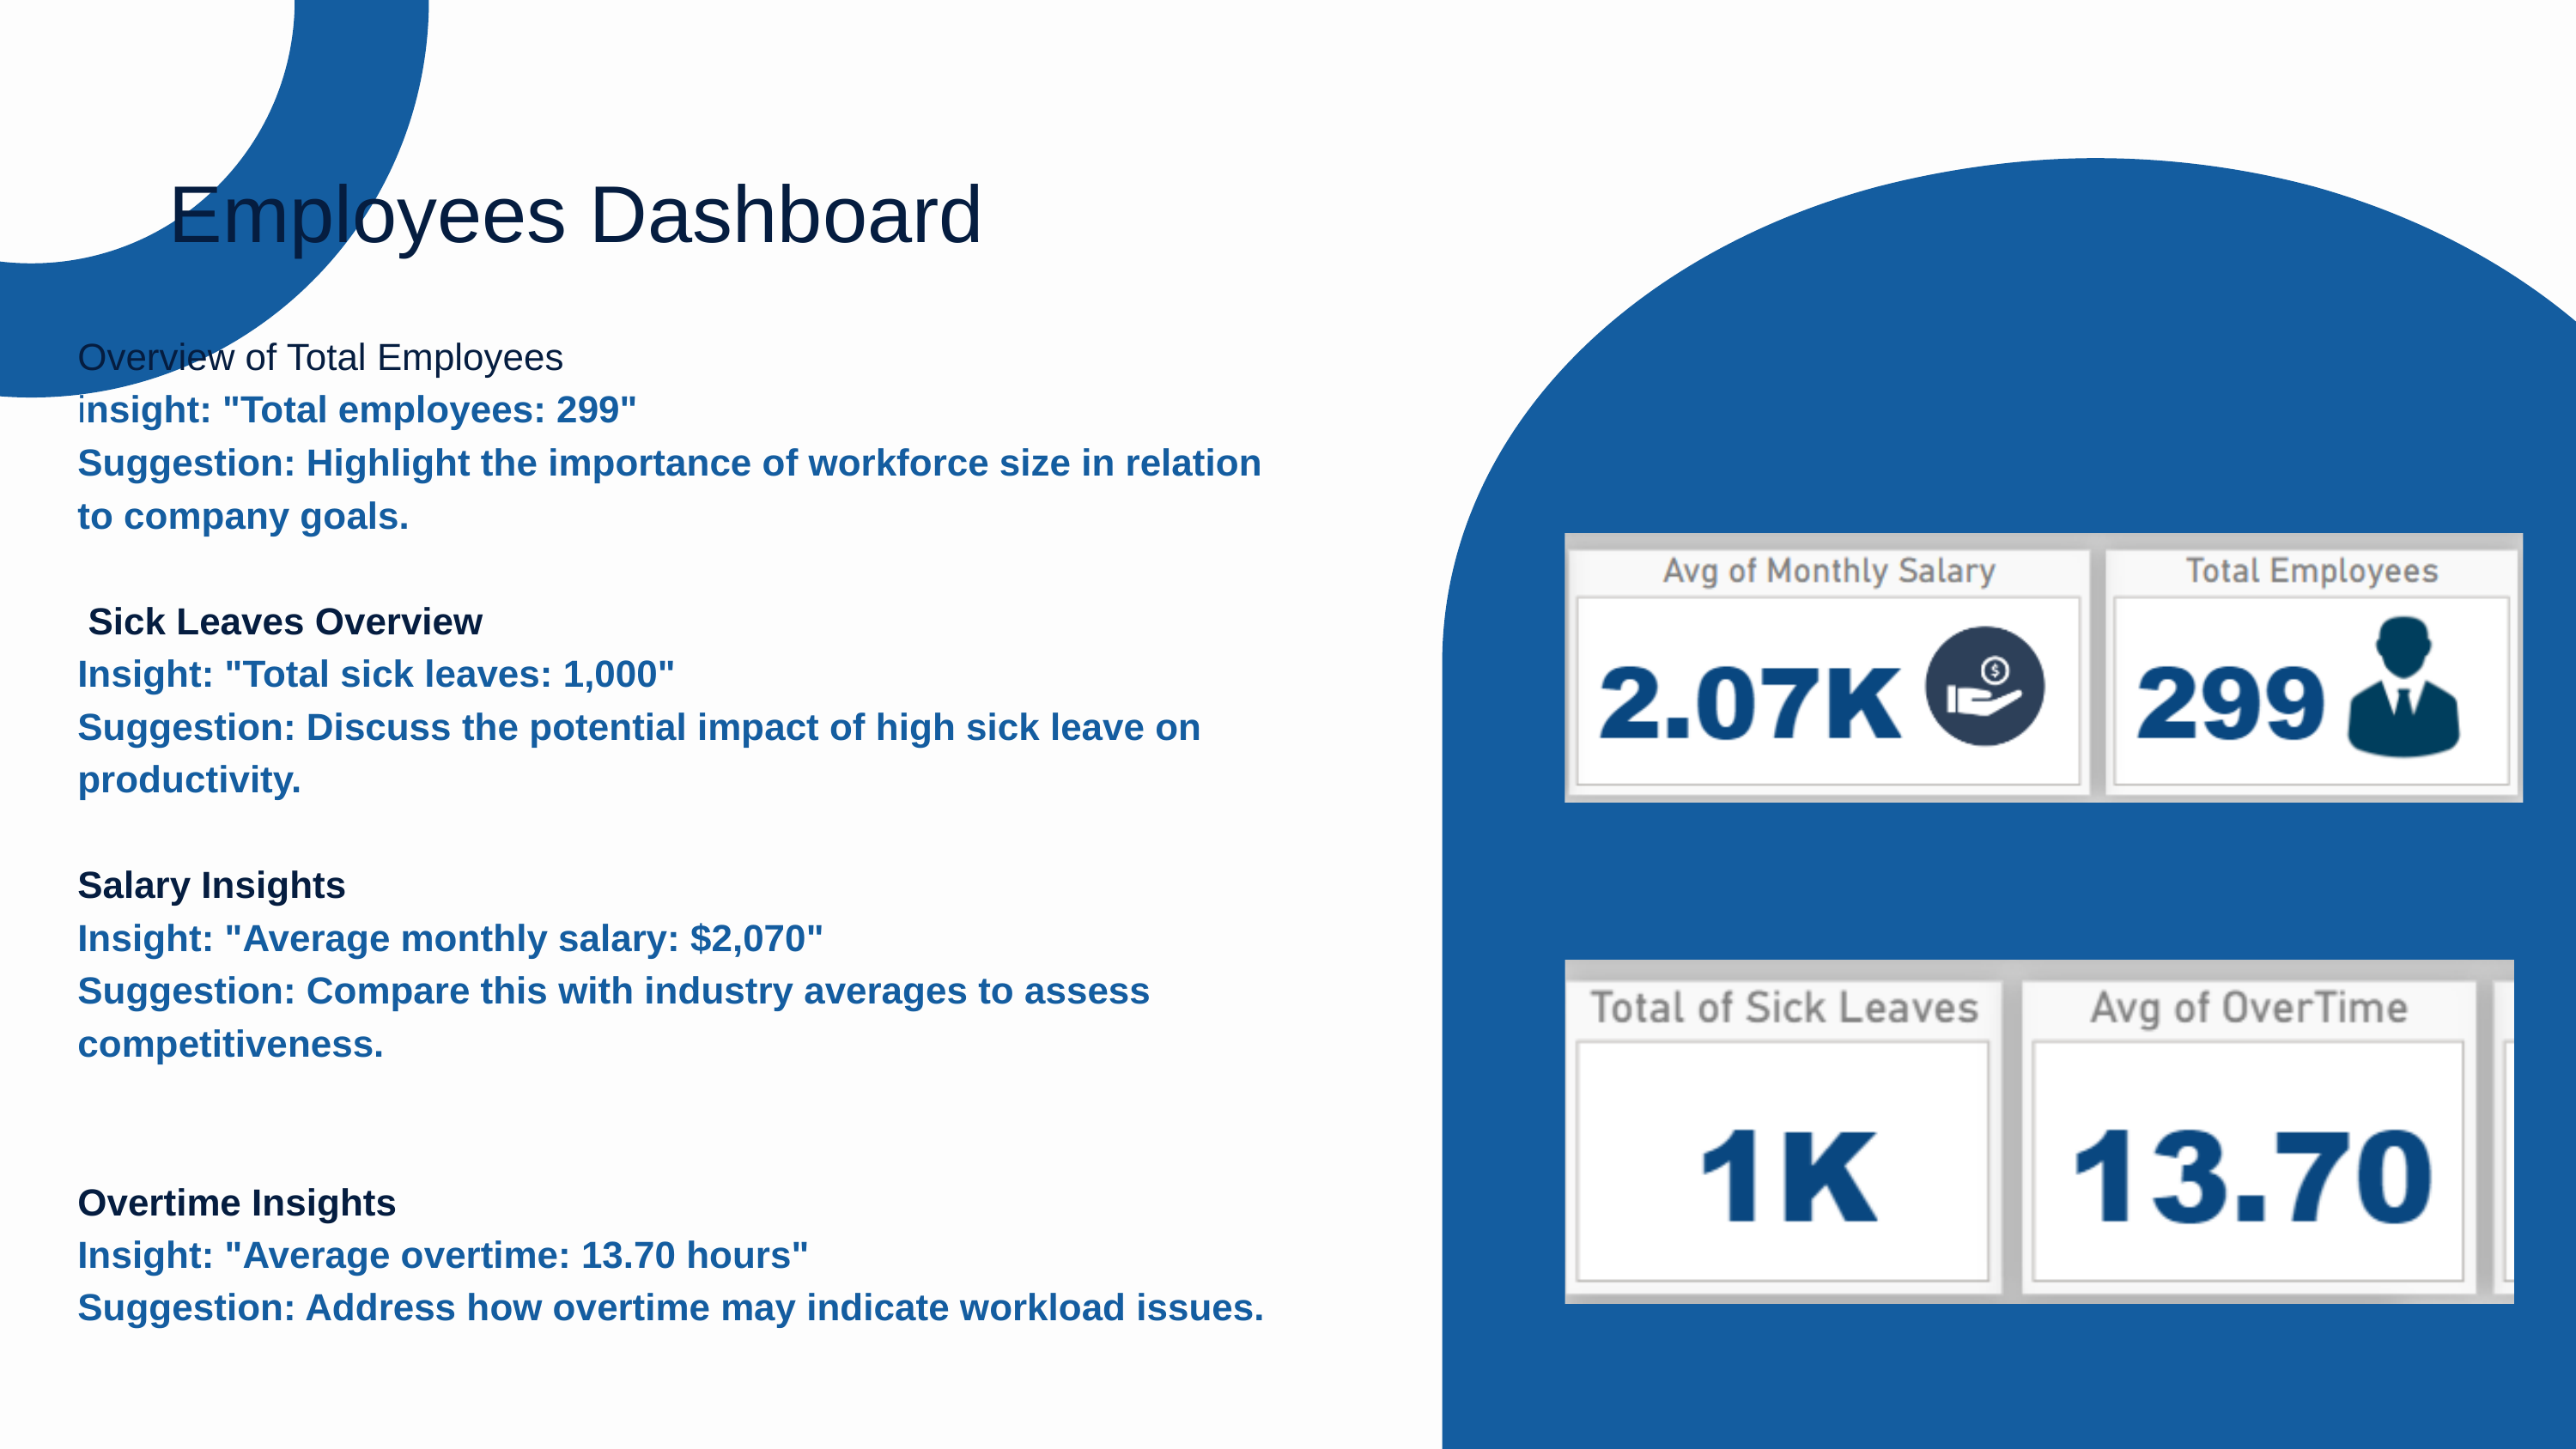

Employees Dashboard

Overview of Total Employees
insight: "Total employees: 299"
Suggestion: Highlight the importance of workforce size in relation to company goals.

 Sick Leaves Overview
Insight: "Total sick leaves: 1,000"
Suggestion: Discuss the potential impact of high sick leave on productivity.

Salary Insights
Insight: "Average monthly salary: $2,070"
Suggestion: Compare this with industry averages to assess competitiveness.

Overtime Insights
Insight: "Average overtime: 13.70 hours"
Suggestion: Address how overtime may indicate workload issues.